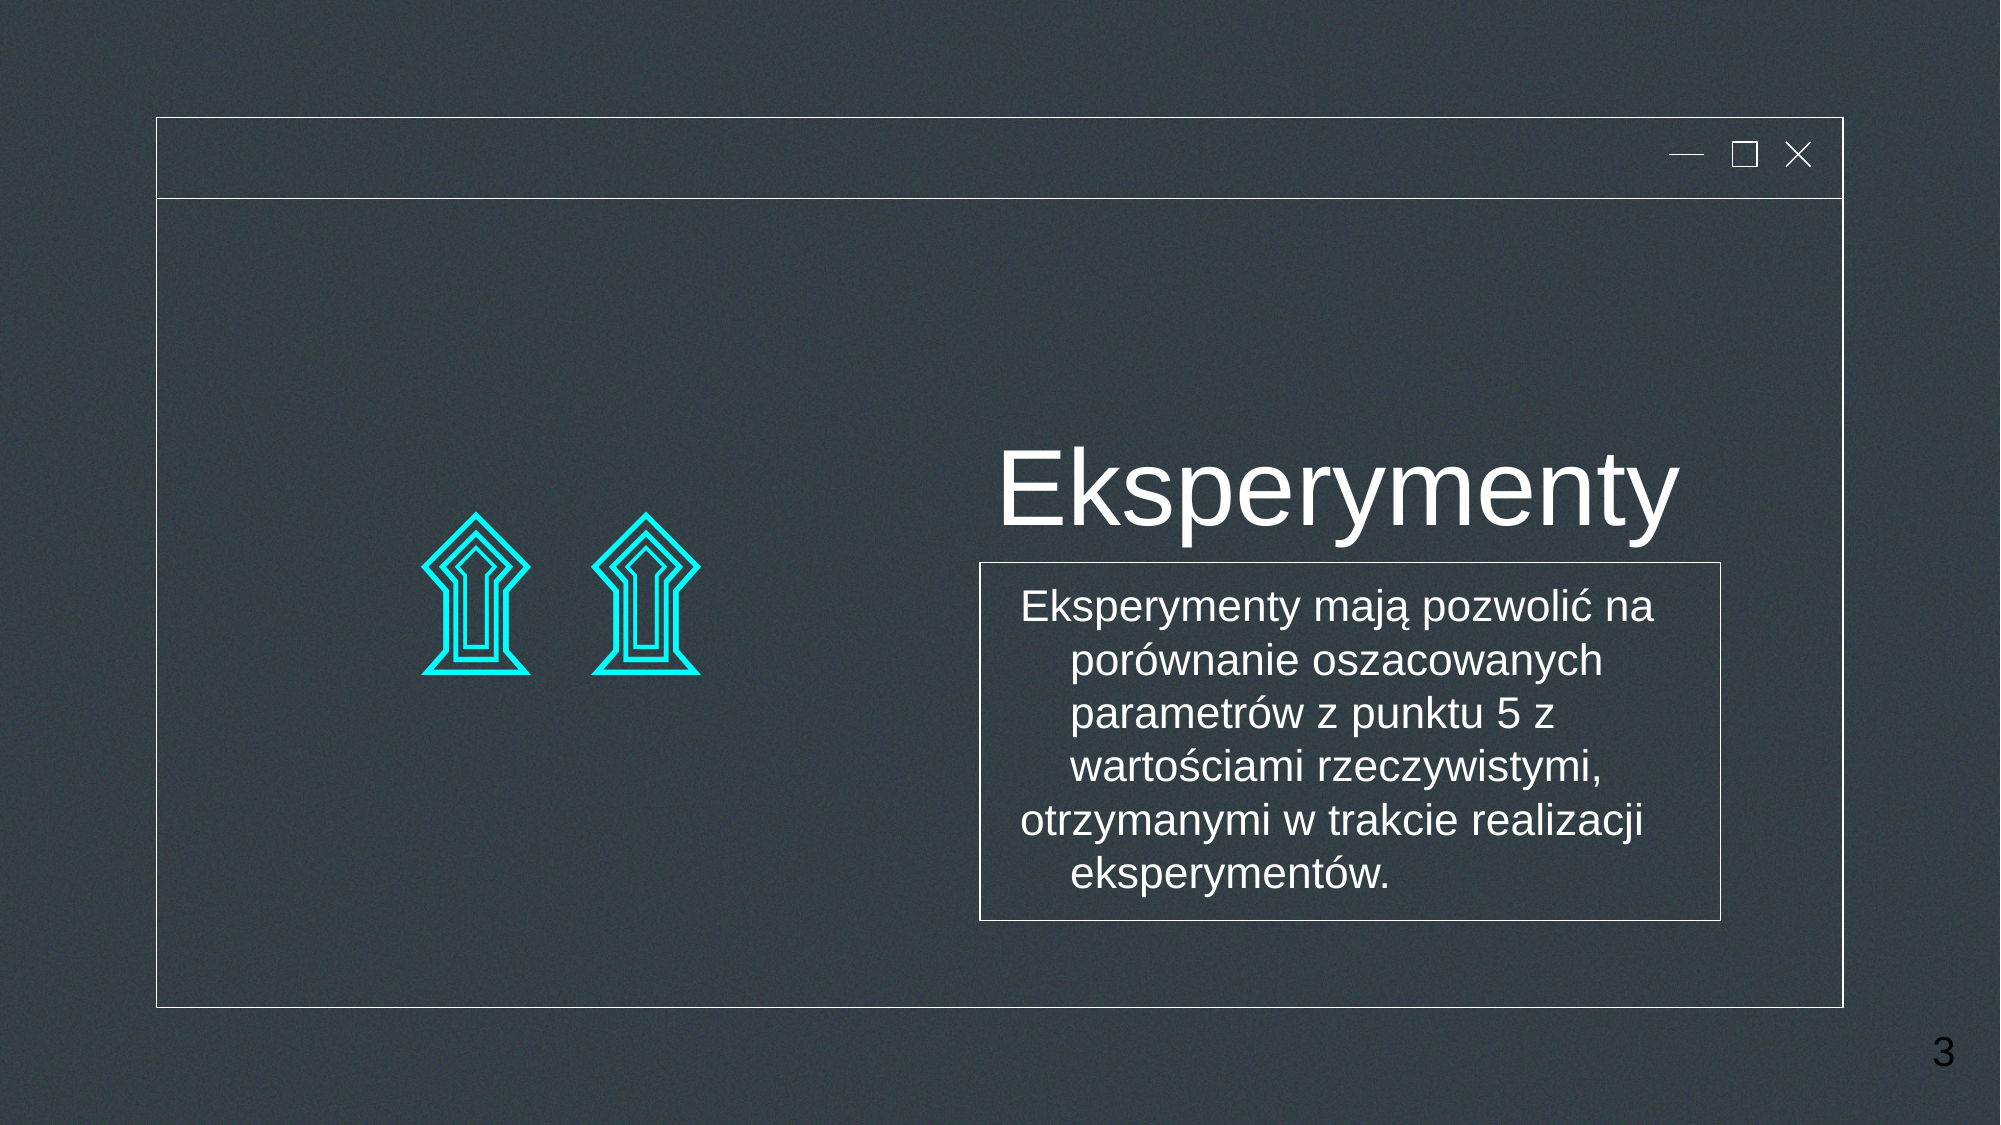

# Eksperymenty
۩ ۩
Eksperymenty mają pozwolić na porównanie oszacowanych parametrów z punktu 5 z wartościami rzeczywistymi,
otrzymanymi w trakcie realizacji eksperymentów.
3